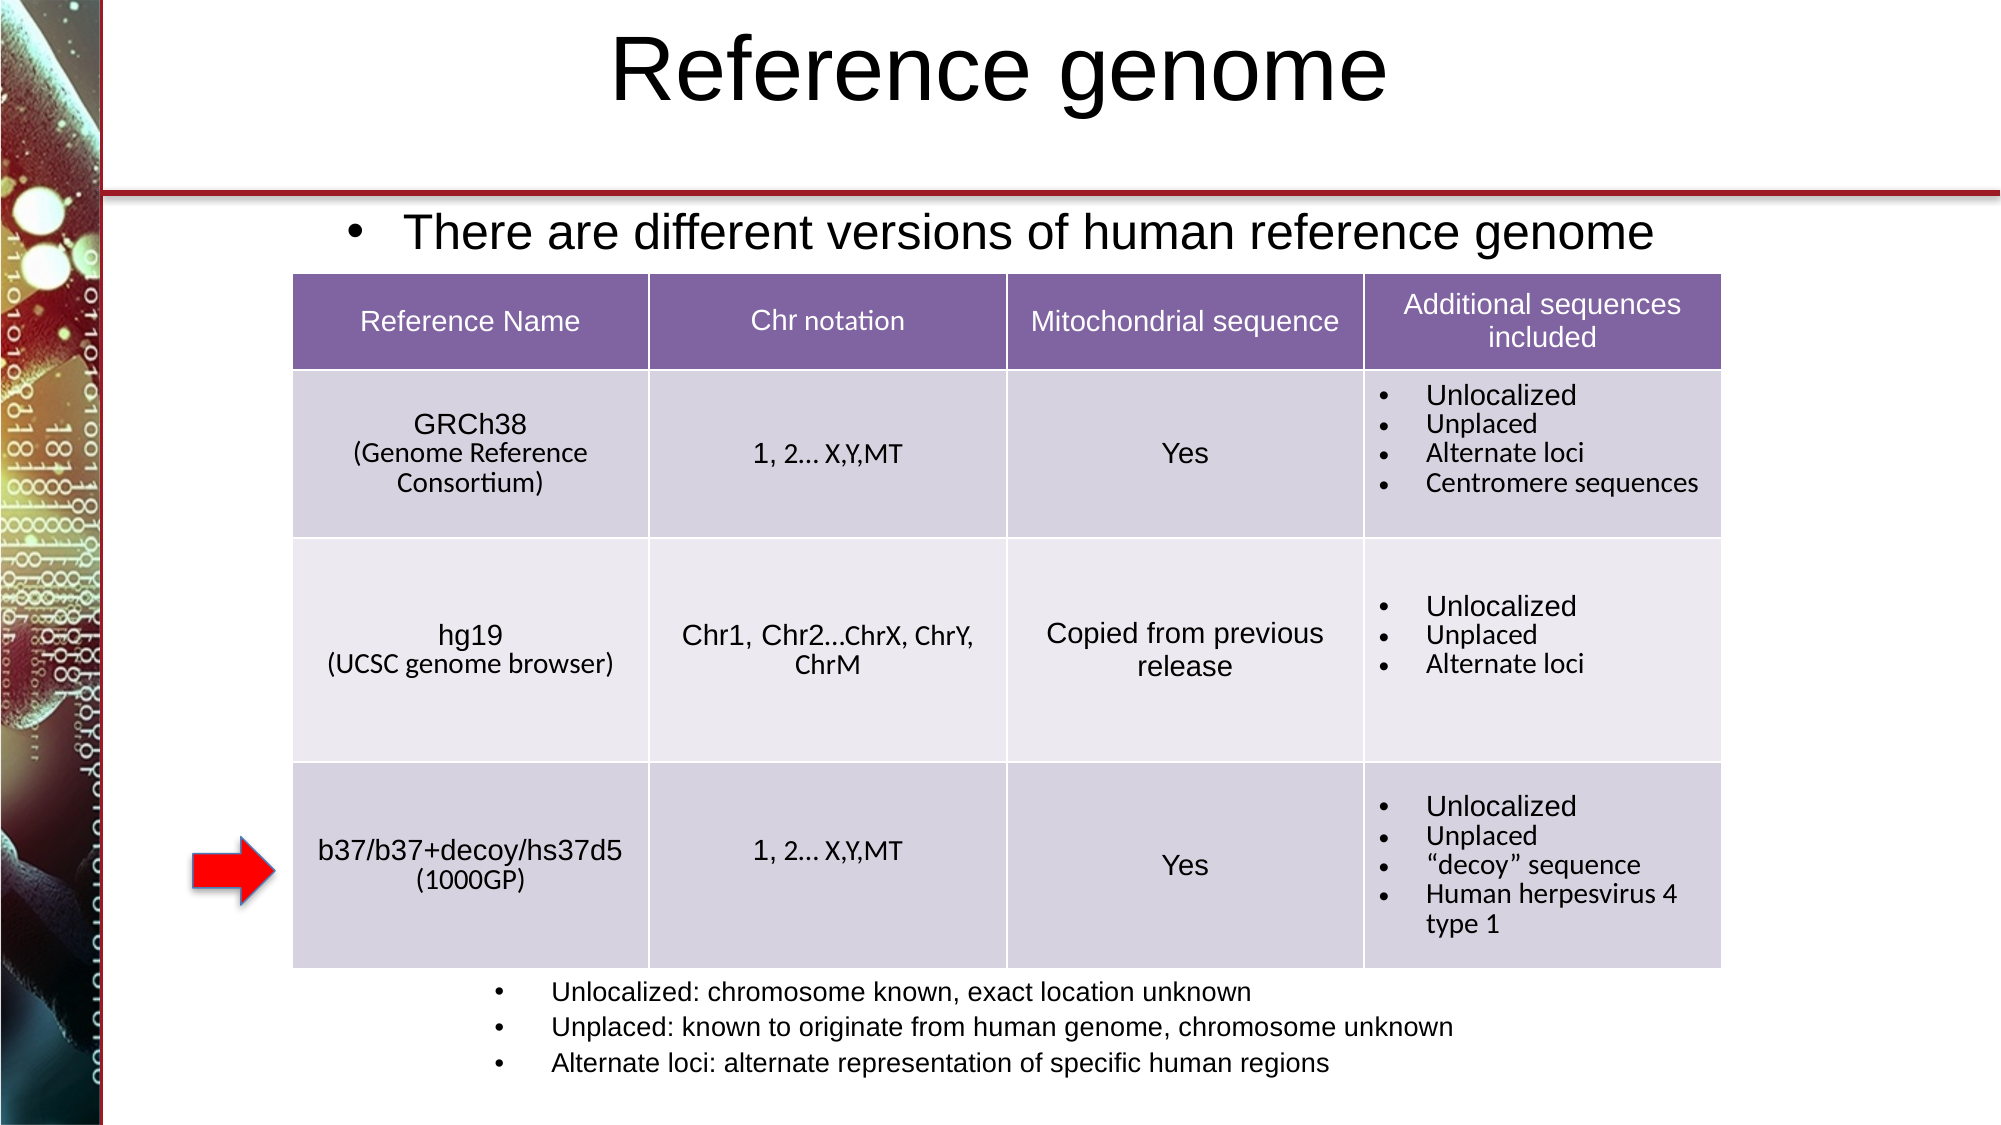

# Reference genome
There are different versions of human reference genome
| Reference Name | Chr notation | Mitochondrial sequence | Additional sequences included |
| --- | --- | --- | --- |
| GRCh38 (Genome Reference Consortium) | 1, 2… X,Y,MT | Yes | Unlocalized Unplaced Alternate loci Centromere sequences |
| hg19 (UCSC genome browser) | Chr1, Chr2…ChrX, ChrY, ChrM | Copied from previous release | Unlocalized Unplaced Alternate loci |
| b37/b37+decoy/hs37d5 (1000GP) | 1, 2… X,Y,MT | Yes | Unlocalized Unplaced “decoy” sequence Human herpesvirus 4 type 1 |

Unlocalized: chromosome known, exact location unknown
Unplaced: known to originate from human genome, chromosome unknown
Alternate loci: alternate representation of specific human regions